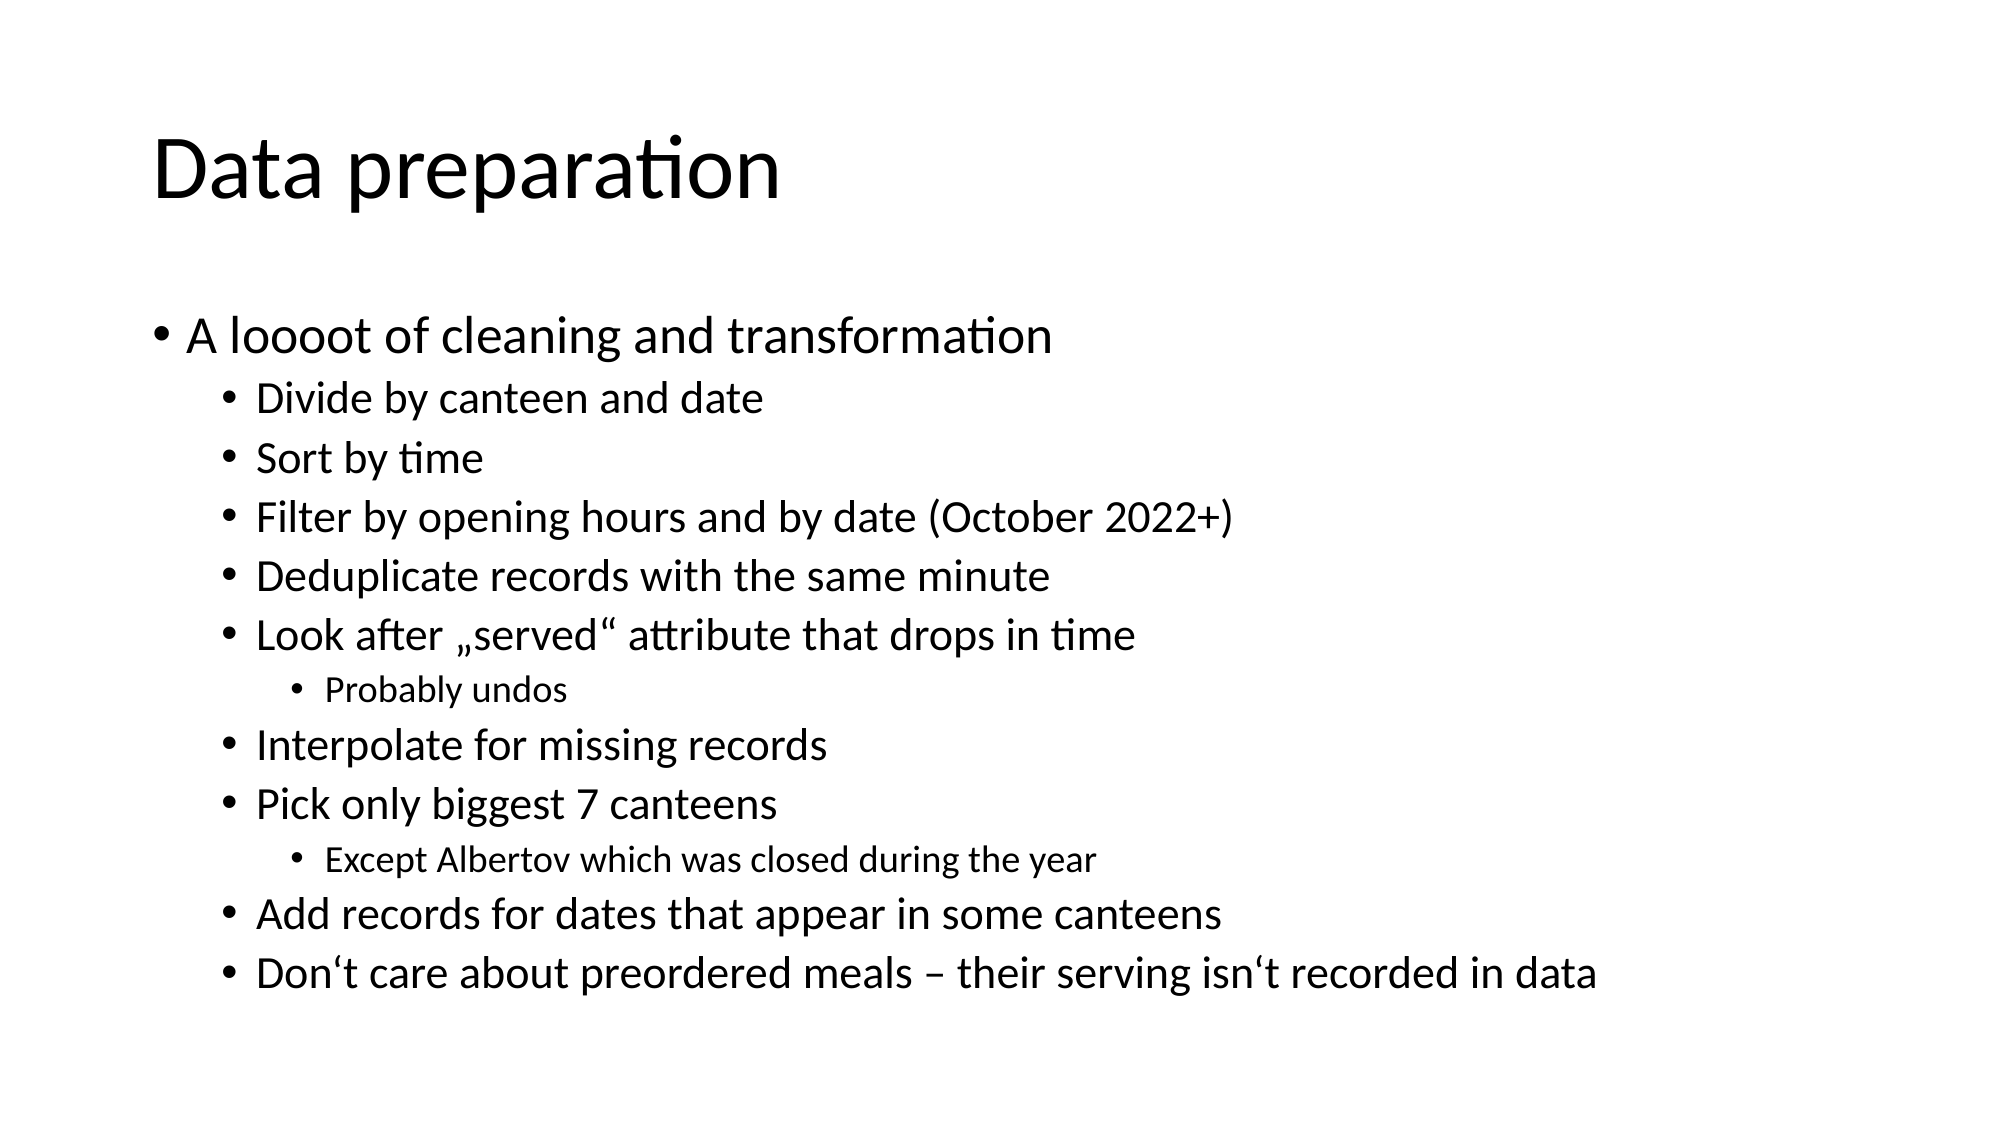

# Data preparation
A loooot of cleaning and transformation
Divide by canteen and date
Sort by time
Filter by opening hours and by date (October 2022+)
Deduplicate records with the same minute
Look after „served“ attribute that drops in time
Probably undos
Interpolate for missing records
Pick only biggest 7 canteens
Except Albertov which was closed during the year
Add records for dates that appear in some canteens
Don‘t care about preordered meals – their serving isn‘t recorded in data